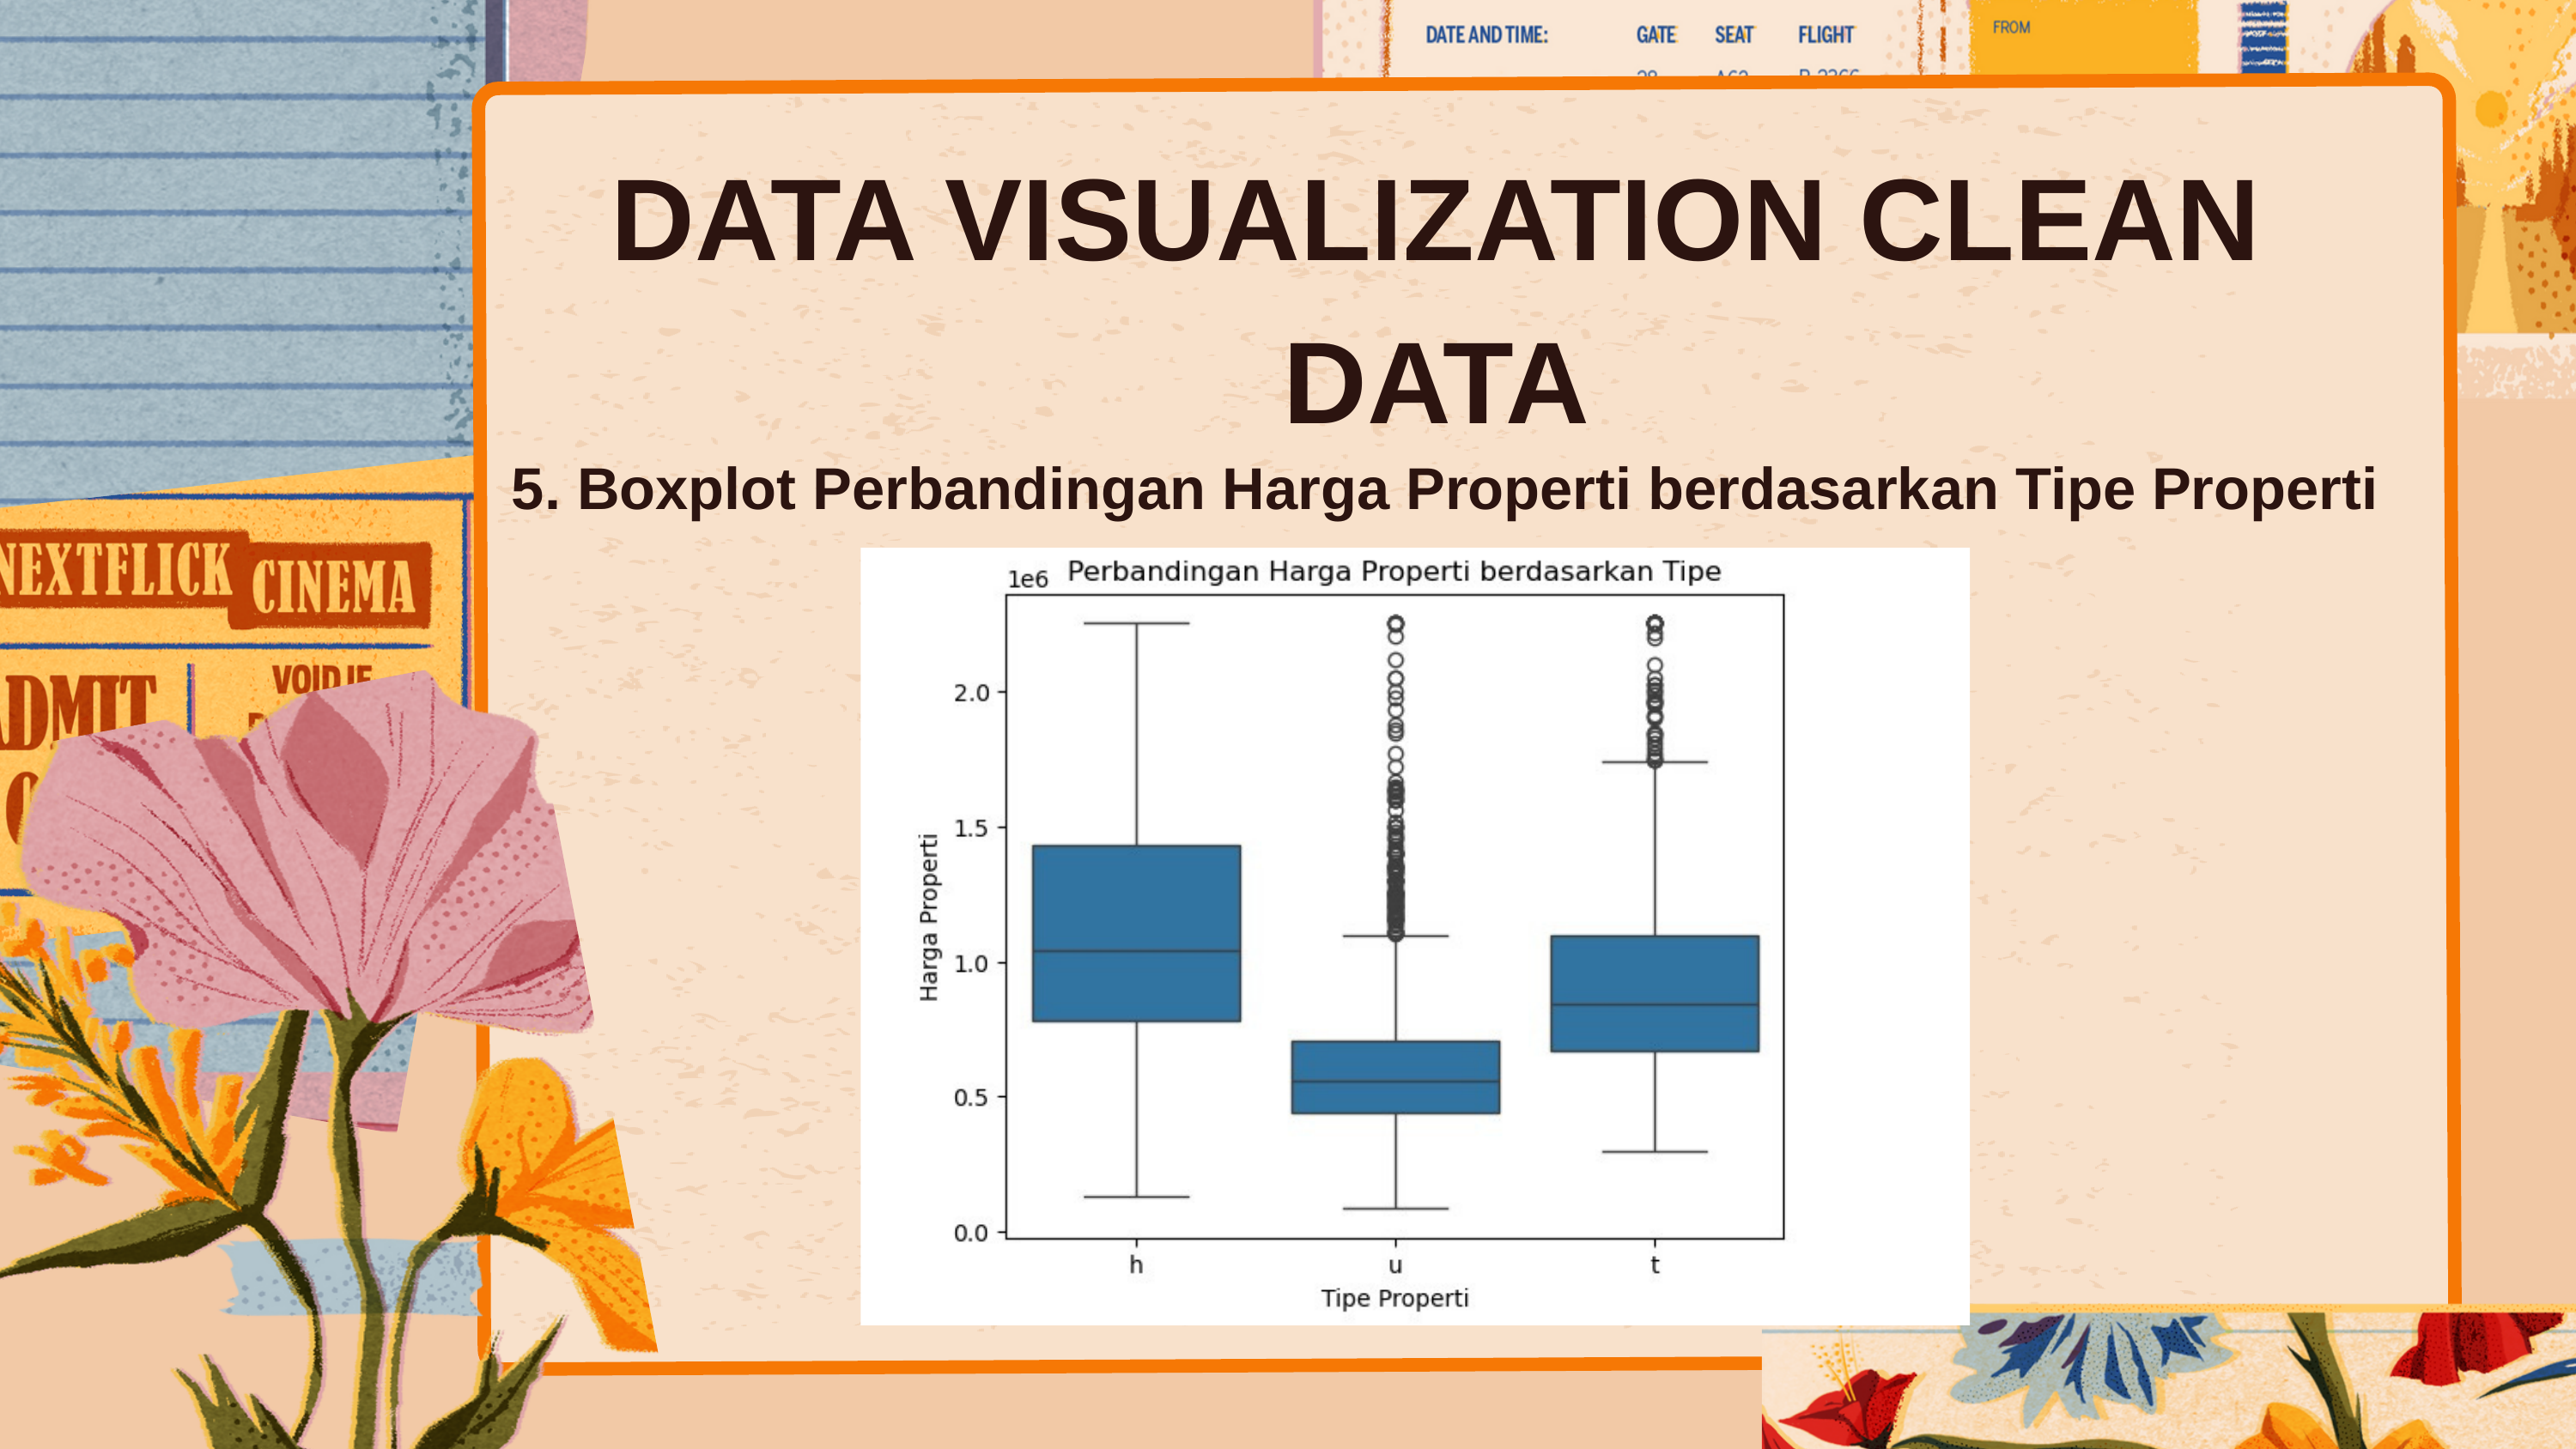

DATA VISUALIZATION CLEAN DATA
5. Boxplot Perbandingan Harga Properti berdasarkan Tipe Properti